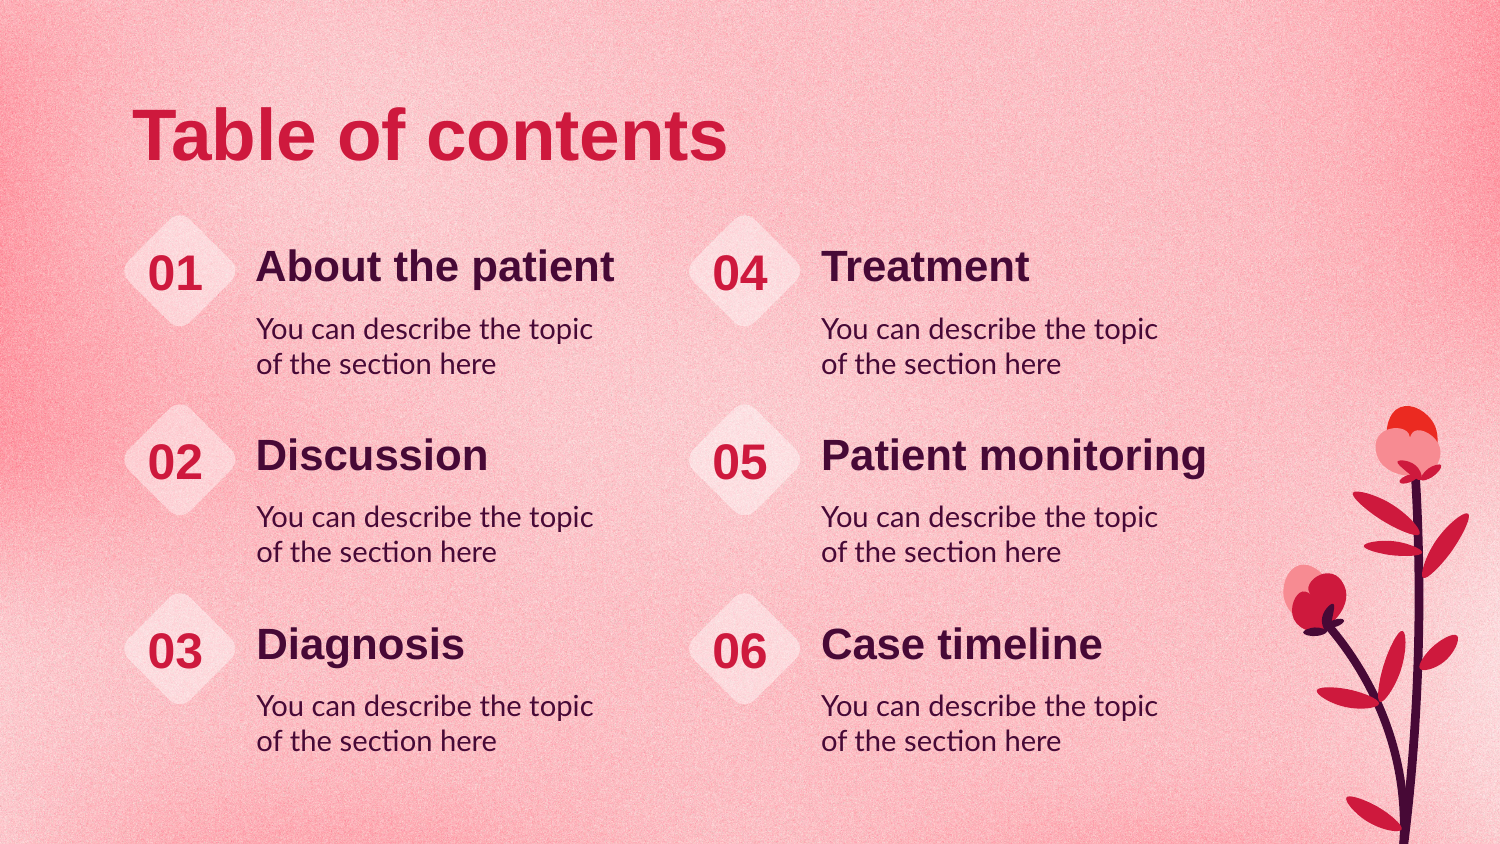

# Table of contents
About the patient
Treatment

01
04
You can describe the topic of the section here
You can describe the topic of the section here
Discussion
Patient monitoring

02
05
You can describe the topic of the section here
You can describe the topic of the section here
Diagnosis
Case timeline

06
03
You can describe the topic of the section here
You can describe the topic of the section here